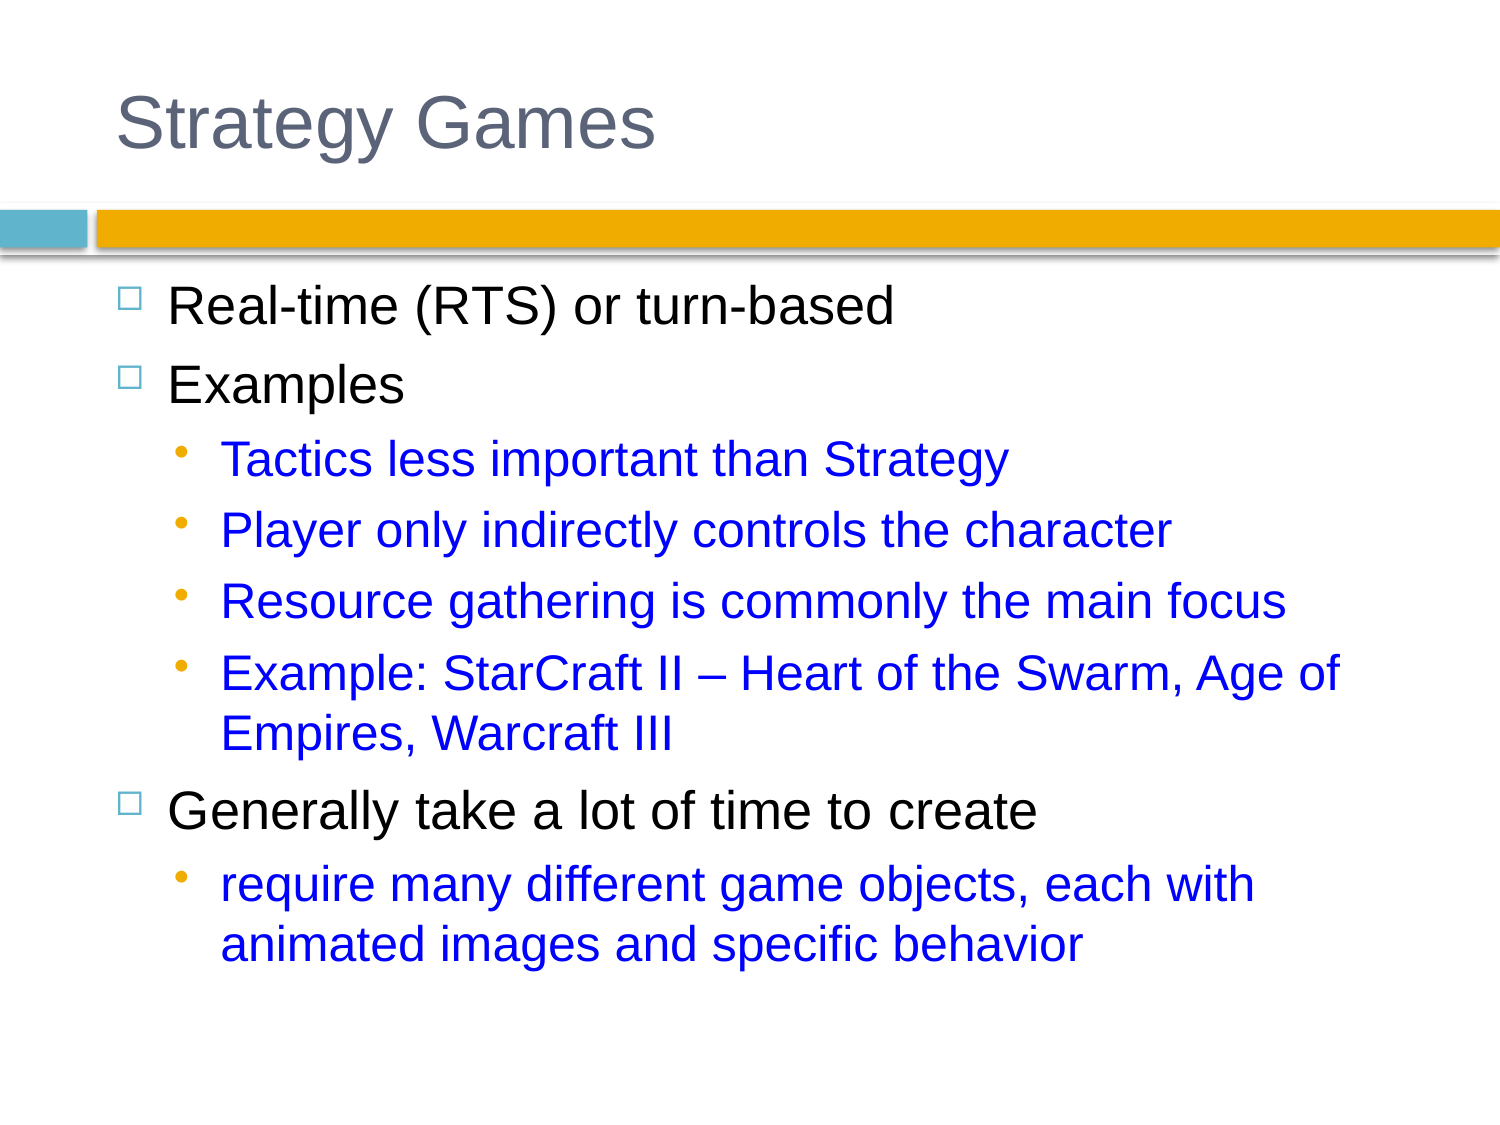

# Strategy Games
Real-time (RTS) or turn-based
Examples
Tactics less important than Strategy
Player only indirectly controls the character
Resource gathering is commonly the main focus
Example: StarCraft II – Heart of the Swarm, Age of Empires, Warcraft III
Generally take a lot of time to create
require many different game objects, each with animated images and specific behavior